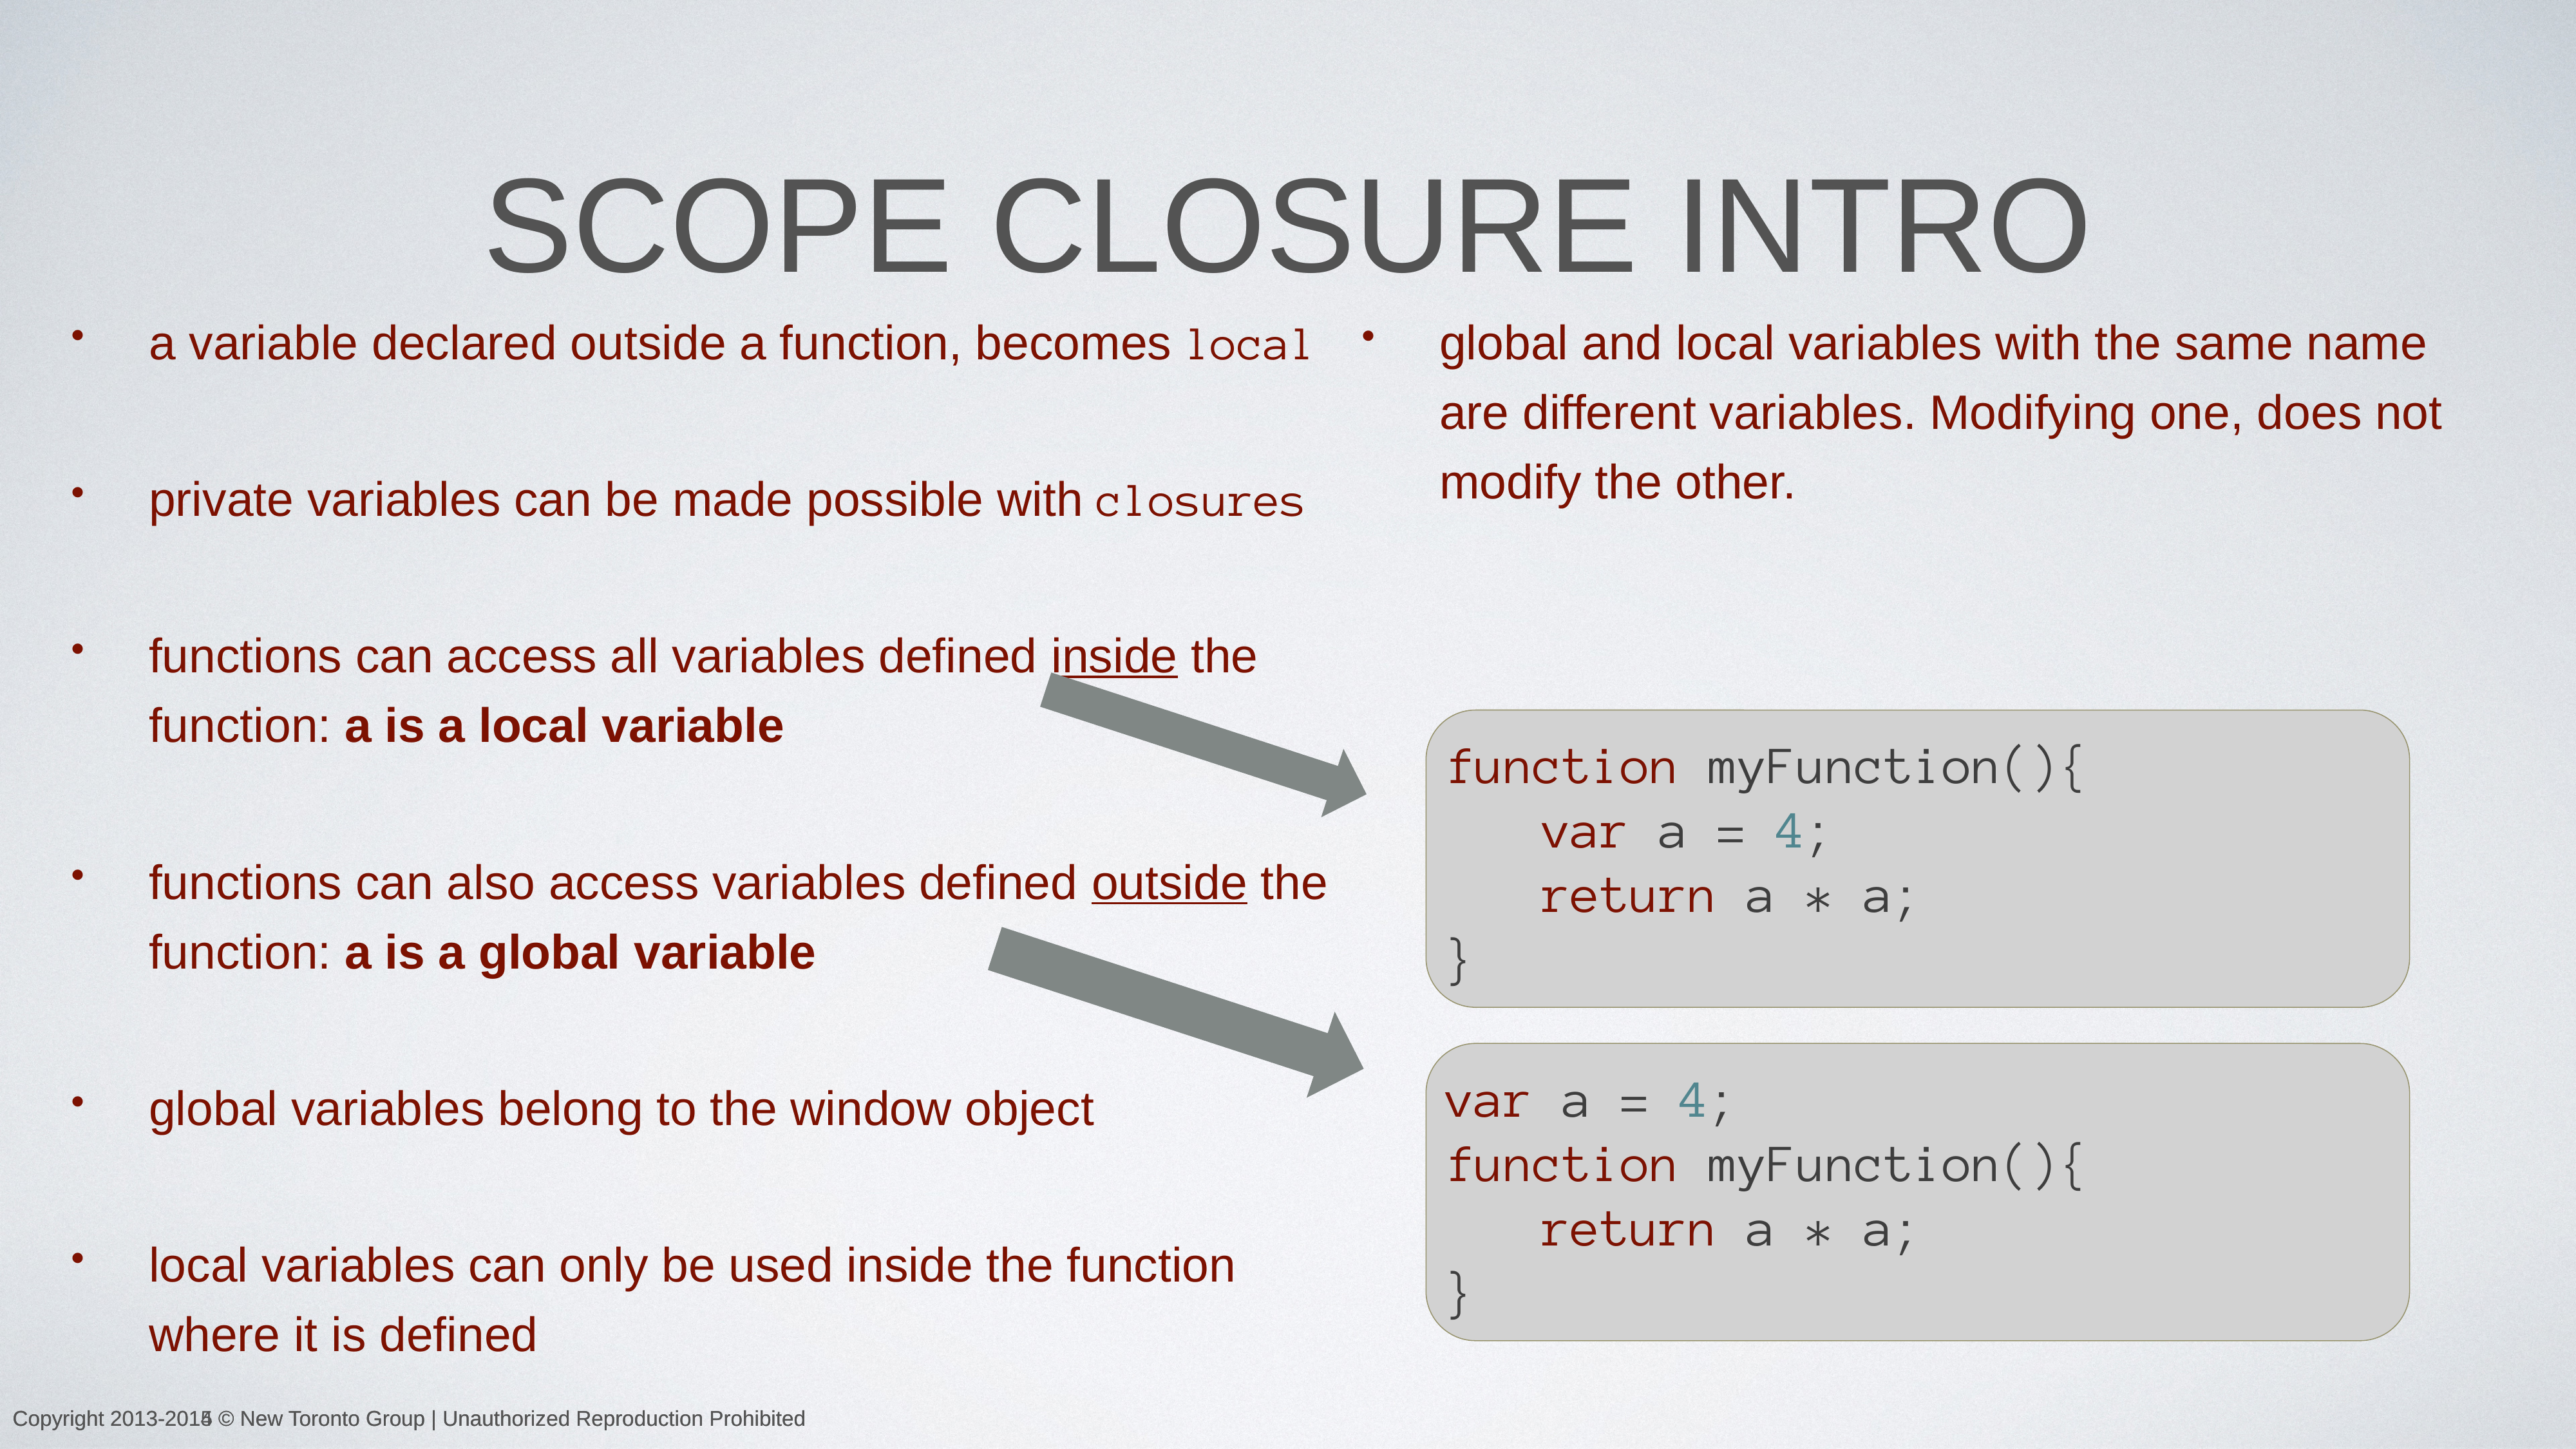

# scope Closure intro
a variable declared outside a function, becomes local
private variables can be made possible with closures
functions can access all variables defined inside the function: a is a local variable
functions can also access variables defined outside the function: a is a global variable
global variables belong to the window object
local variables can only be used inside the function where it is defined

global and local variables with the same name are different variables. Modifying one, does not modify the other.

function myFunction(){
	var a = 4;
	return a * a;
}

var a = 4;
function myFunction(){
	return a * a;
}